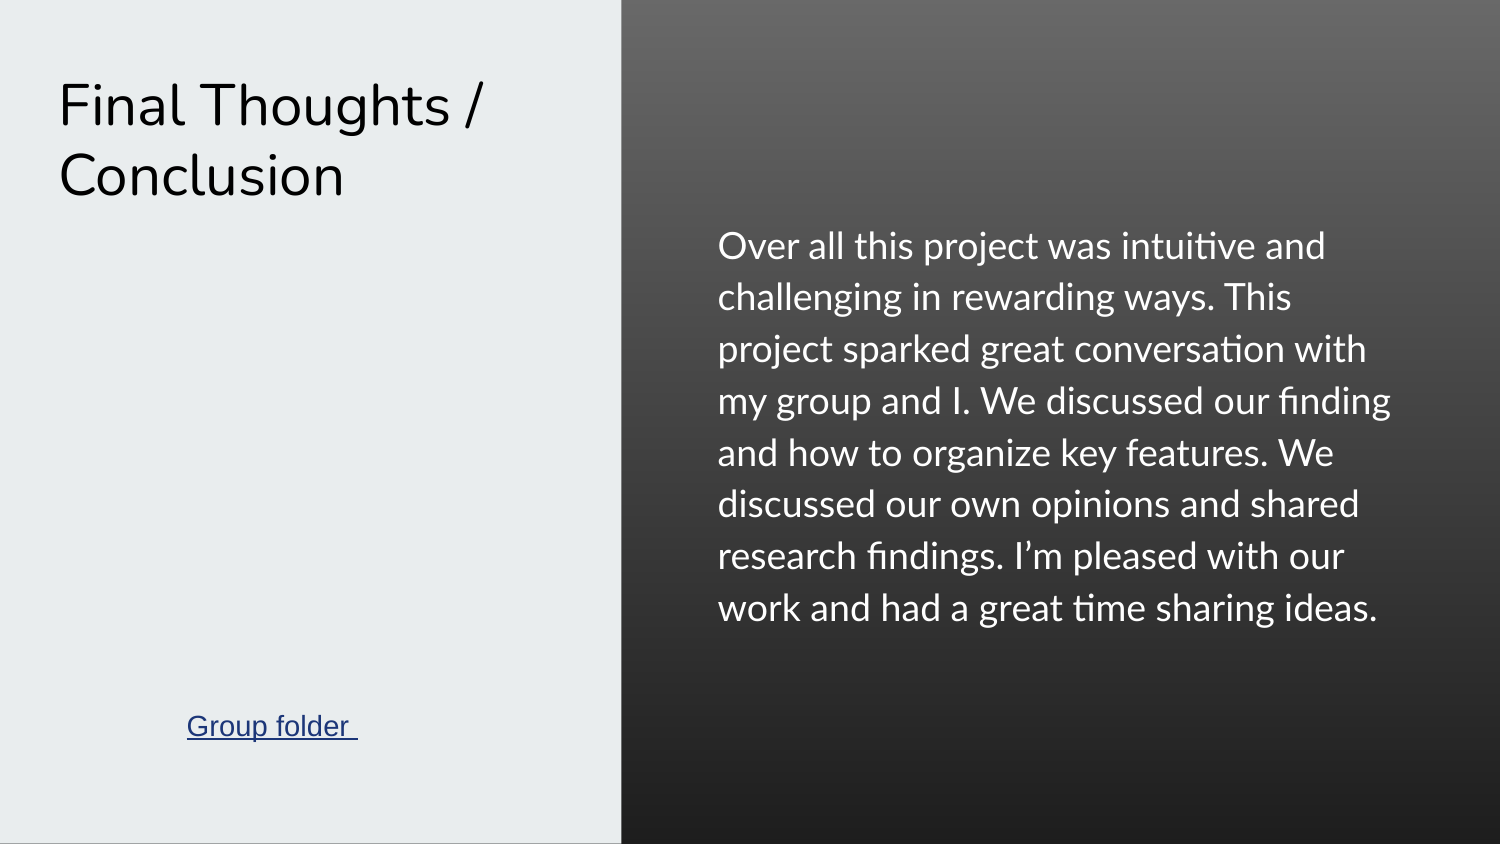

# Final Thoughts / Conclusion

Over all this project was intuitive and challenging in rewarding ways. This project sparked great conversation with my group and I. We discussed our finding and how to organize key features. We discussed our own opinions and shared research findings. I’m pleased with our work and had a great time sharing ideas.
Group folder